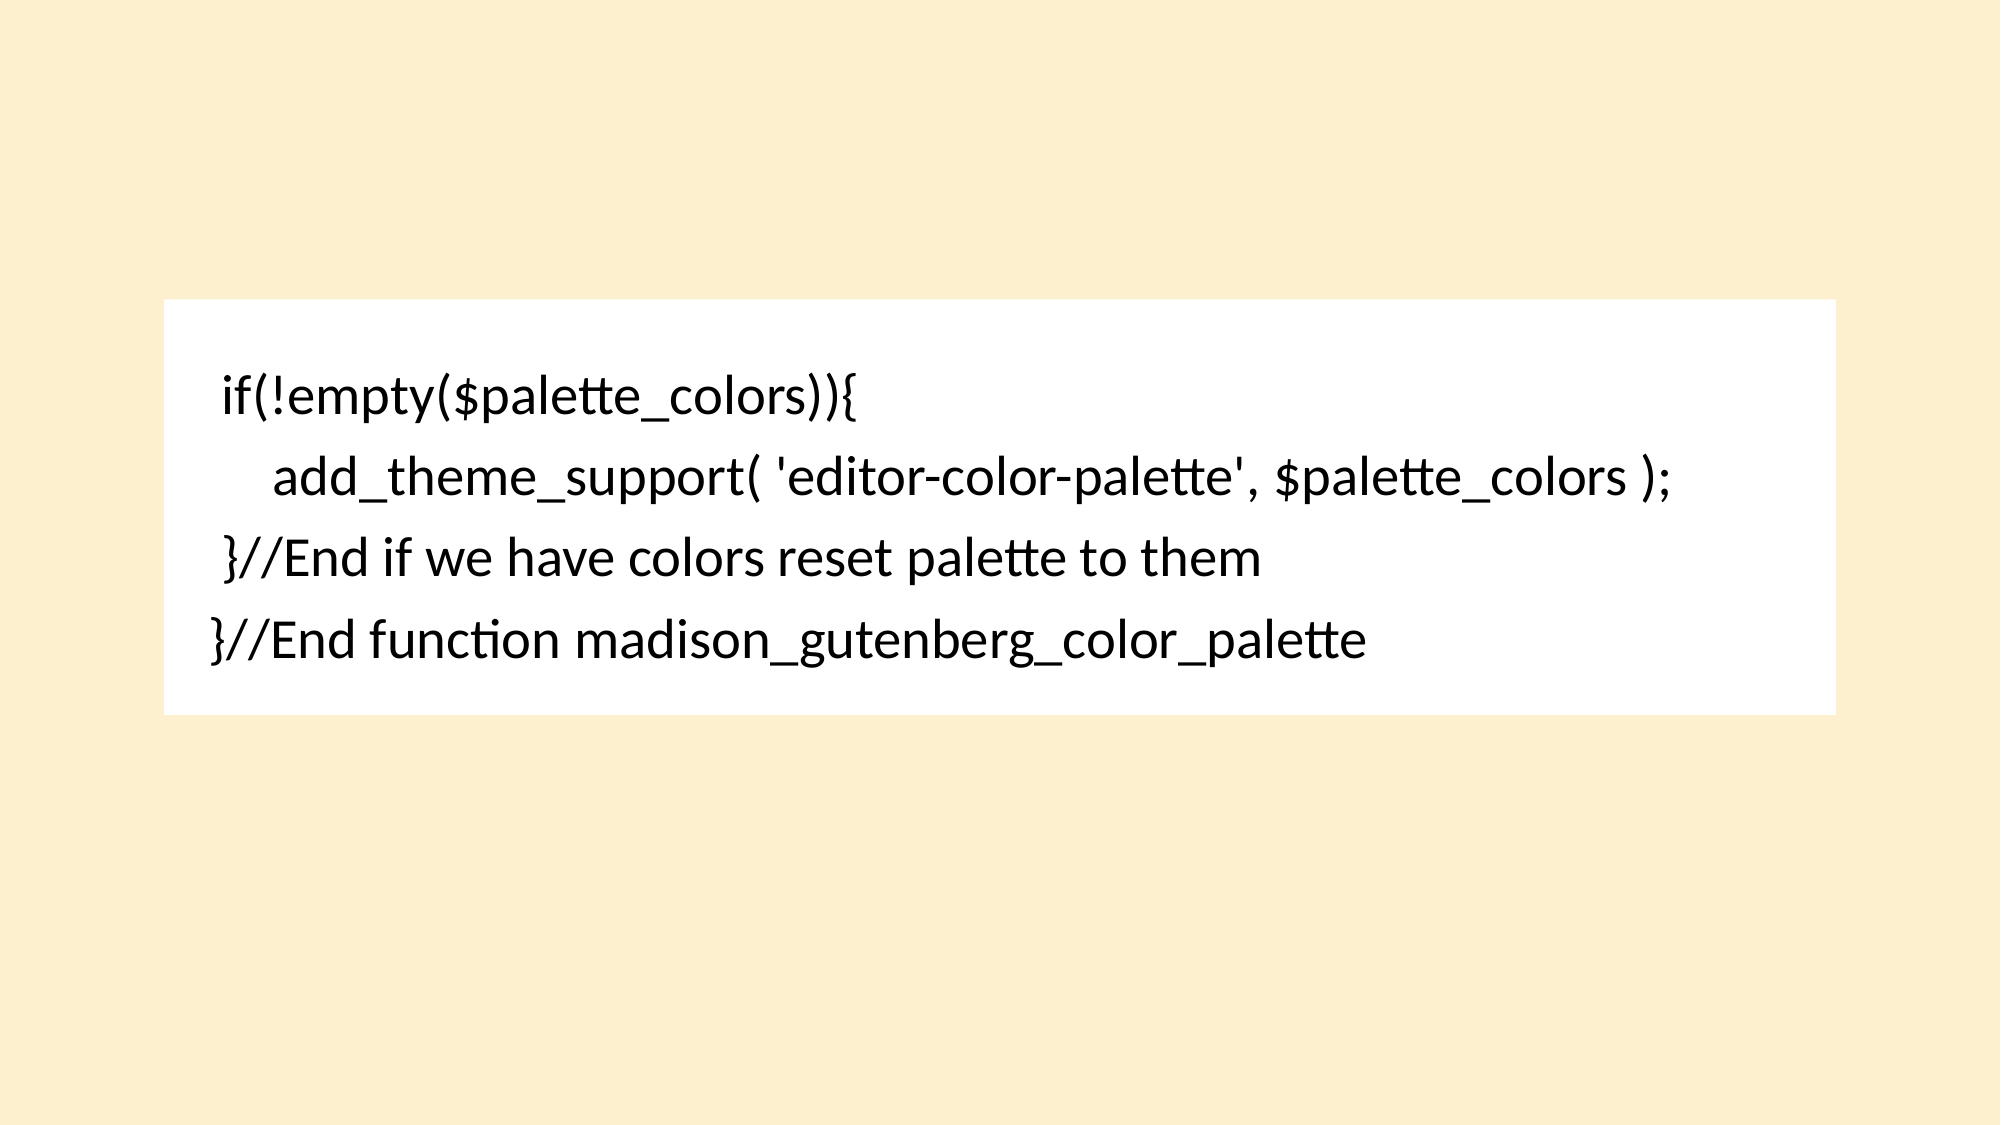

if(!empty($palette_colors)){
     add_theme_support( 'editor-color-palette', $palette_colors );
 }//End if we have colors reset palette to them
}//End function madison_gutenberg_color_palette